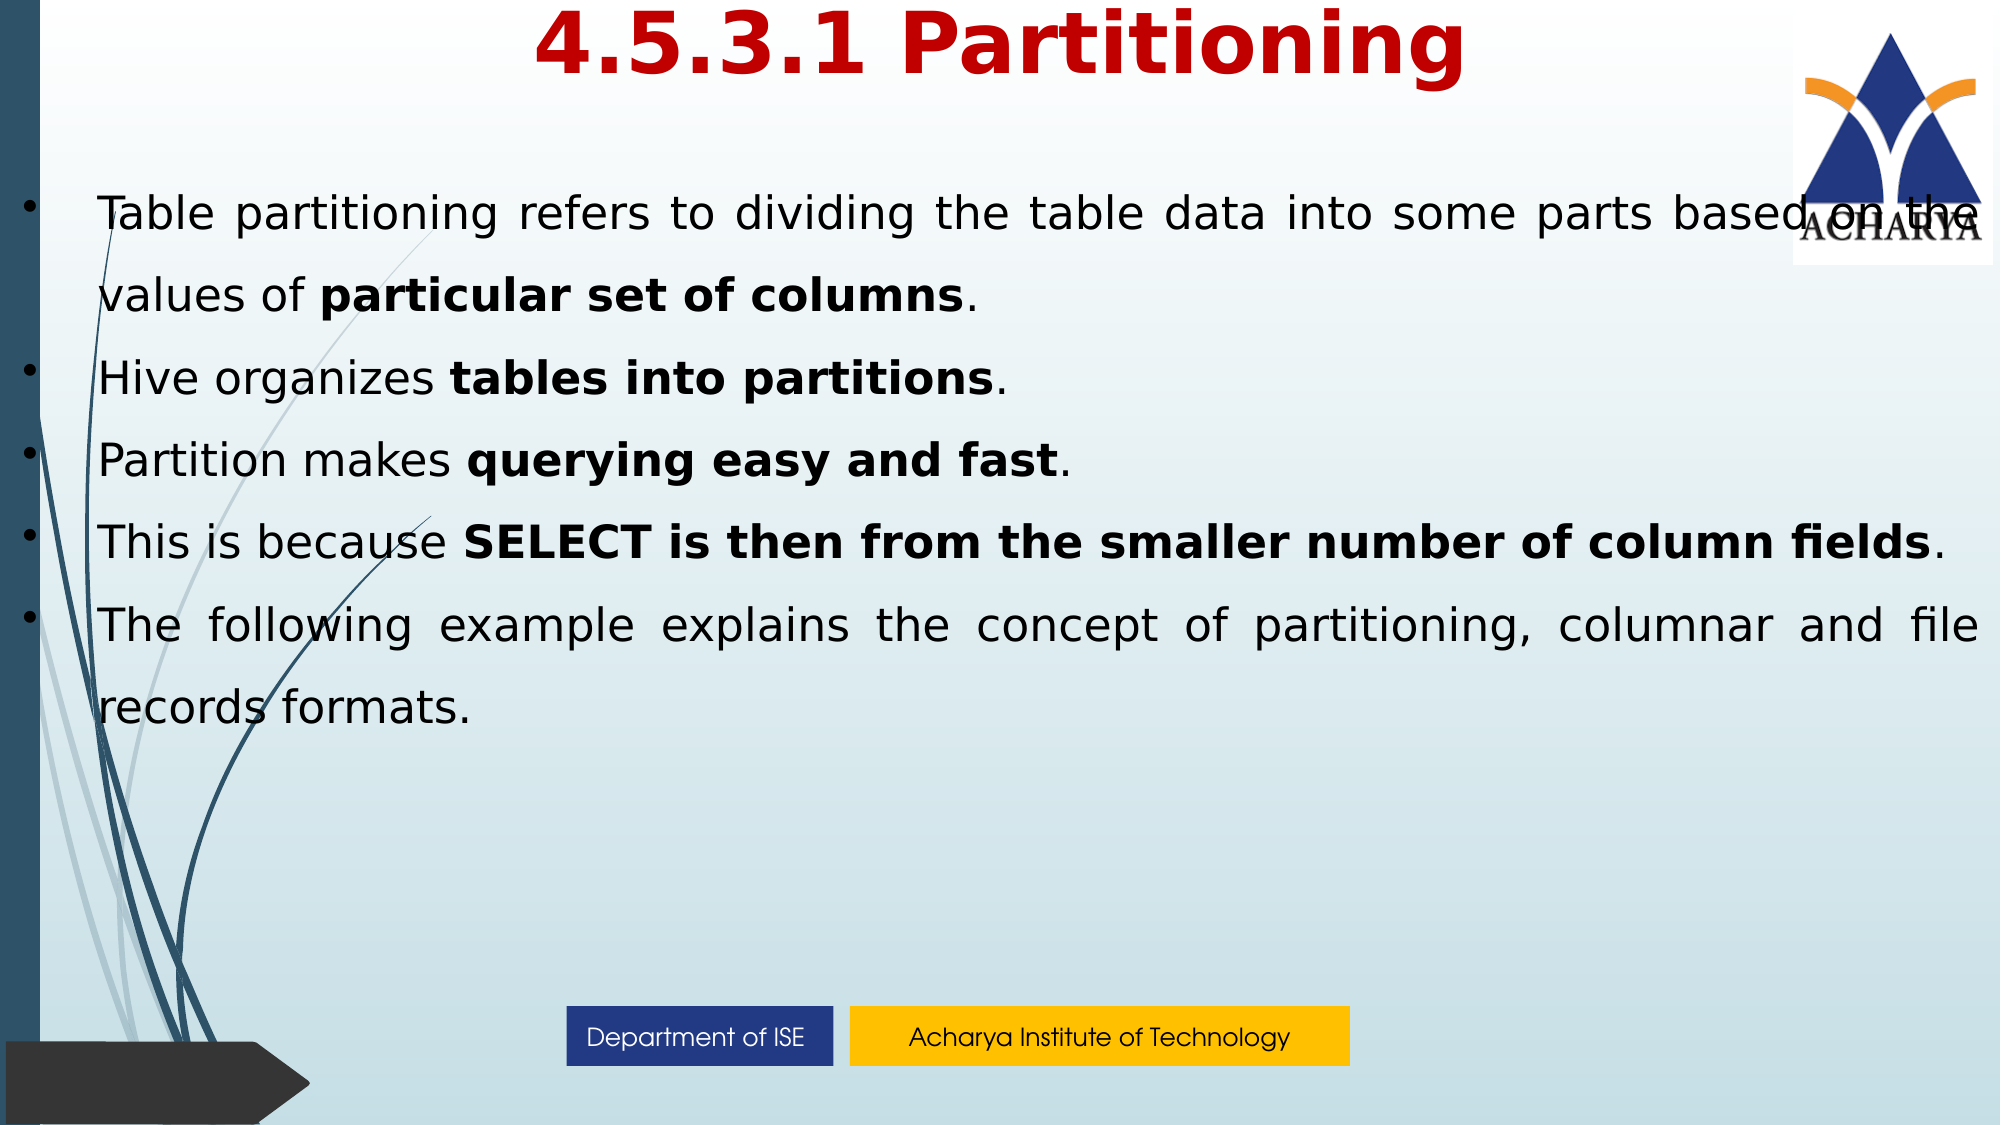

# 4.5.3.1 Partitioning
Table partitioning refers to dividing the table data into some parts based on the values of particular set of columns.
Hive organizes tables into partitions.
Partition makes querying easy and fast.
This is because SELECT is then from the smaller number of column fields.
The following example explains the concept of partitioning, columnar and file records formats.